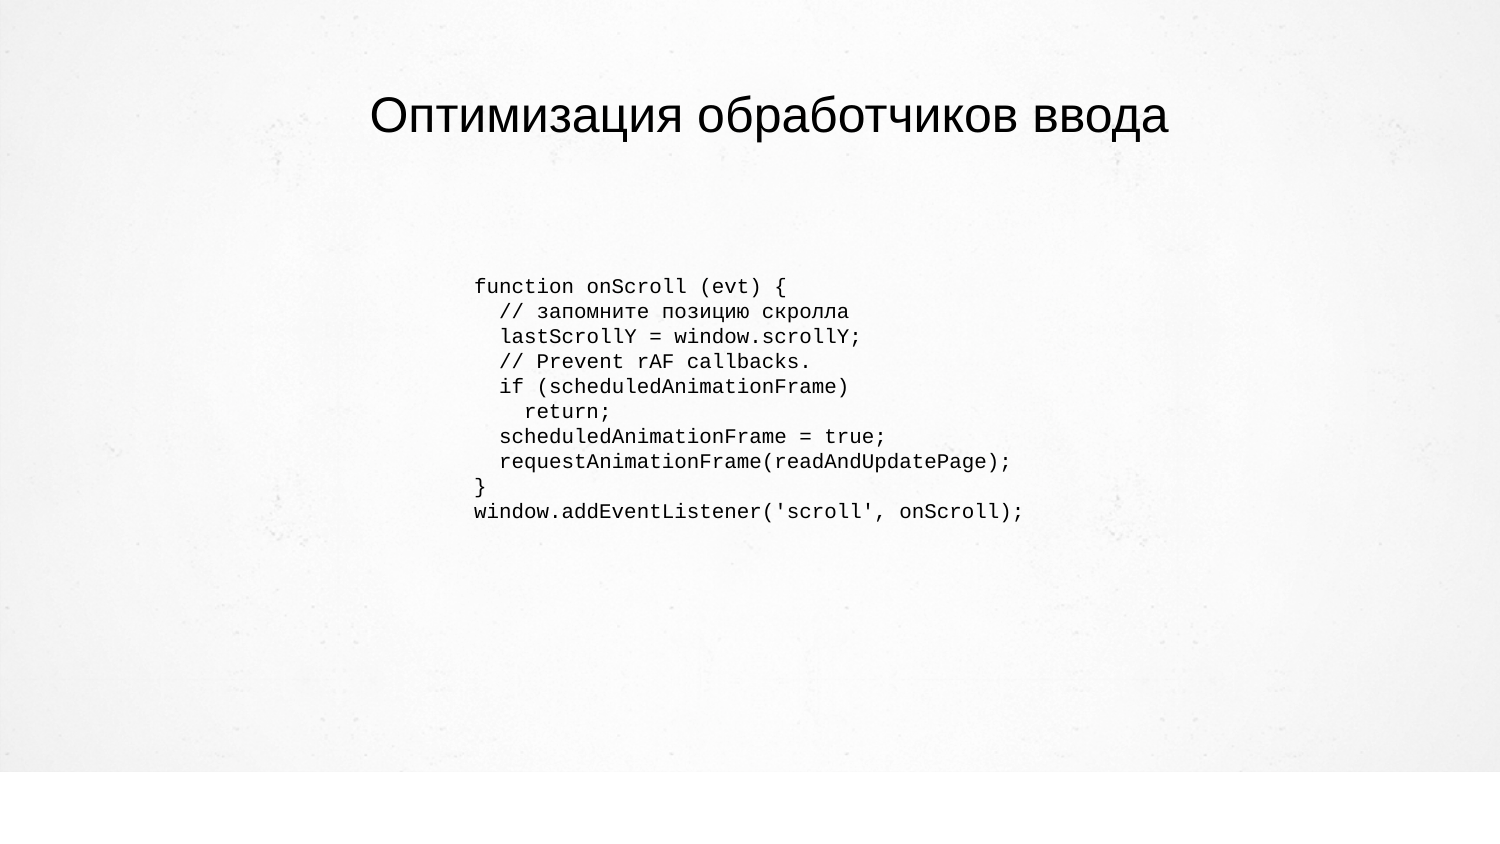

Оптимизация обработчиков ввода
function onScroll (evt) {
  // запомните позицию скролла
  lastScrollY = window.scrollY;
  // Prevent rAF callbacks.
  if (scheduledAnimationFrame)
    return;
  scheduledAnimationFrame = true;
  requestAnimationFrame(readAndUpdatePage);
}
window.addEventListener('scroll', onScroll);